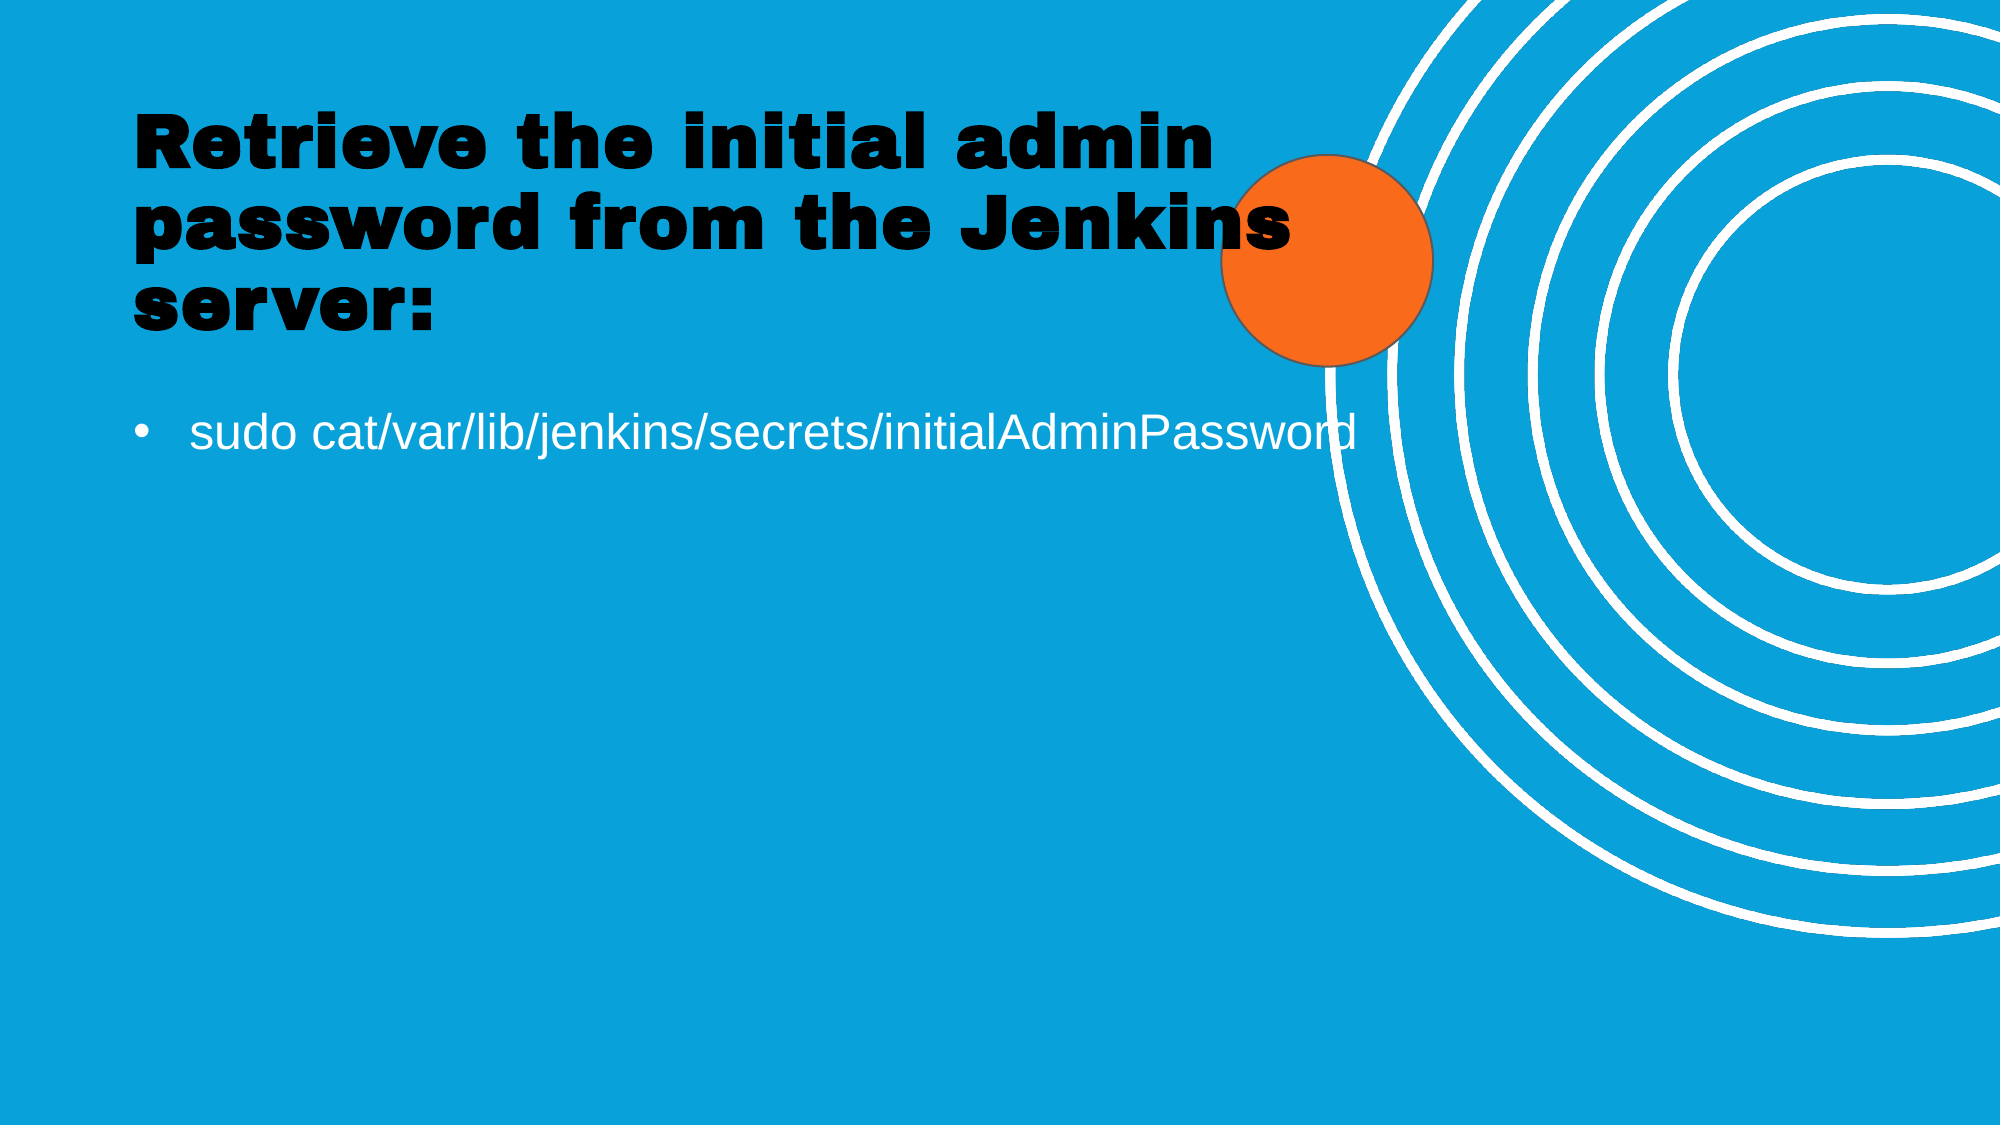

# Retrieve the initial admin password from the Jenkins server:
sudo cat/var/lib/jenkins/secrets/initialAdminPassword